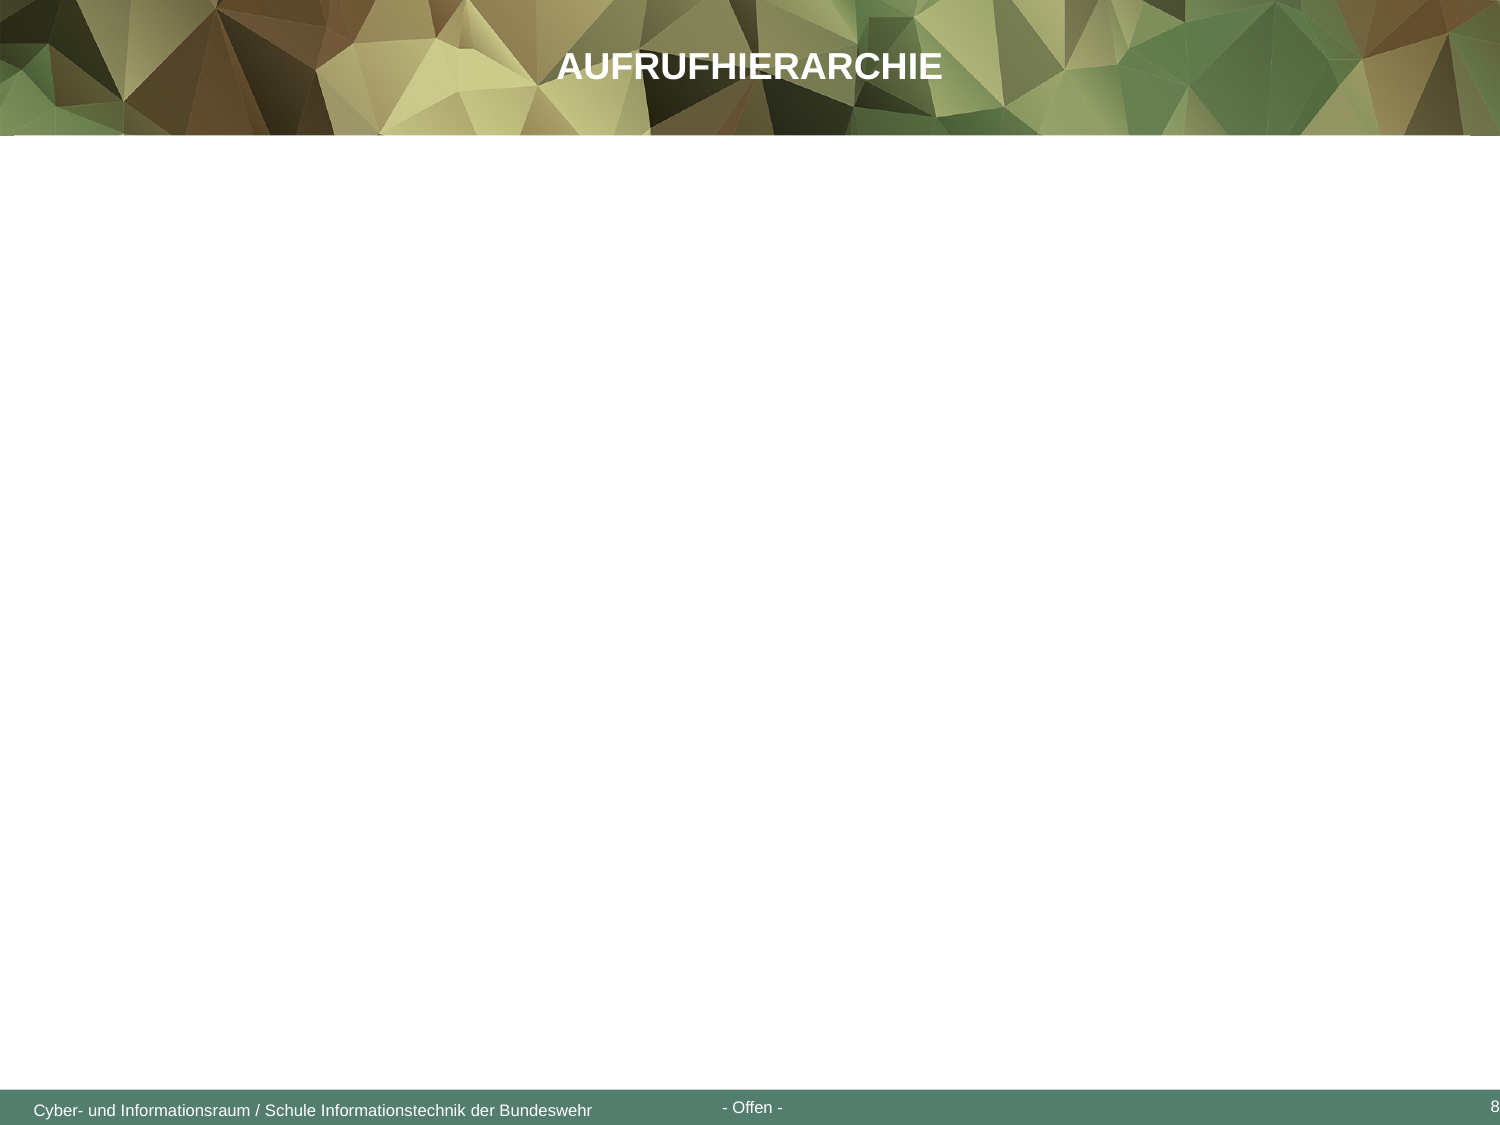

Aufrufhierarchie

Plattformunabhängig
Führt „Zeichnen“ durch Aufrufe der Unterbibliotheken durch
Objektorientiert

GUI Anwendung
Plattformabhängiger Teil der GTK Grafikbibliothek
Bietet Prozeduren für:
Zeichnen von Formen
Bild Anzeige und Manipulation
Pixmaps …

2D Bibliothek um Widgets darzustellen
Ebenfalls Zusatzmöglichkeiten wie Transparenz, Anti-Aliasing, 2D Matrix-Transformation etc.
GtkAda
Erlaubt die Manipulation von Schriftarten und allgemeinen Textattributen
GTK
GDK
Einbindung von Listen, Tabellen und Threads zur Speicheroptimierung
Plattformabhängig
Zu großen Teilen bereits in GNAT vorhanden
Pango
Cairo
GLIB
System
8